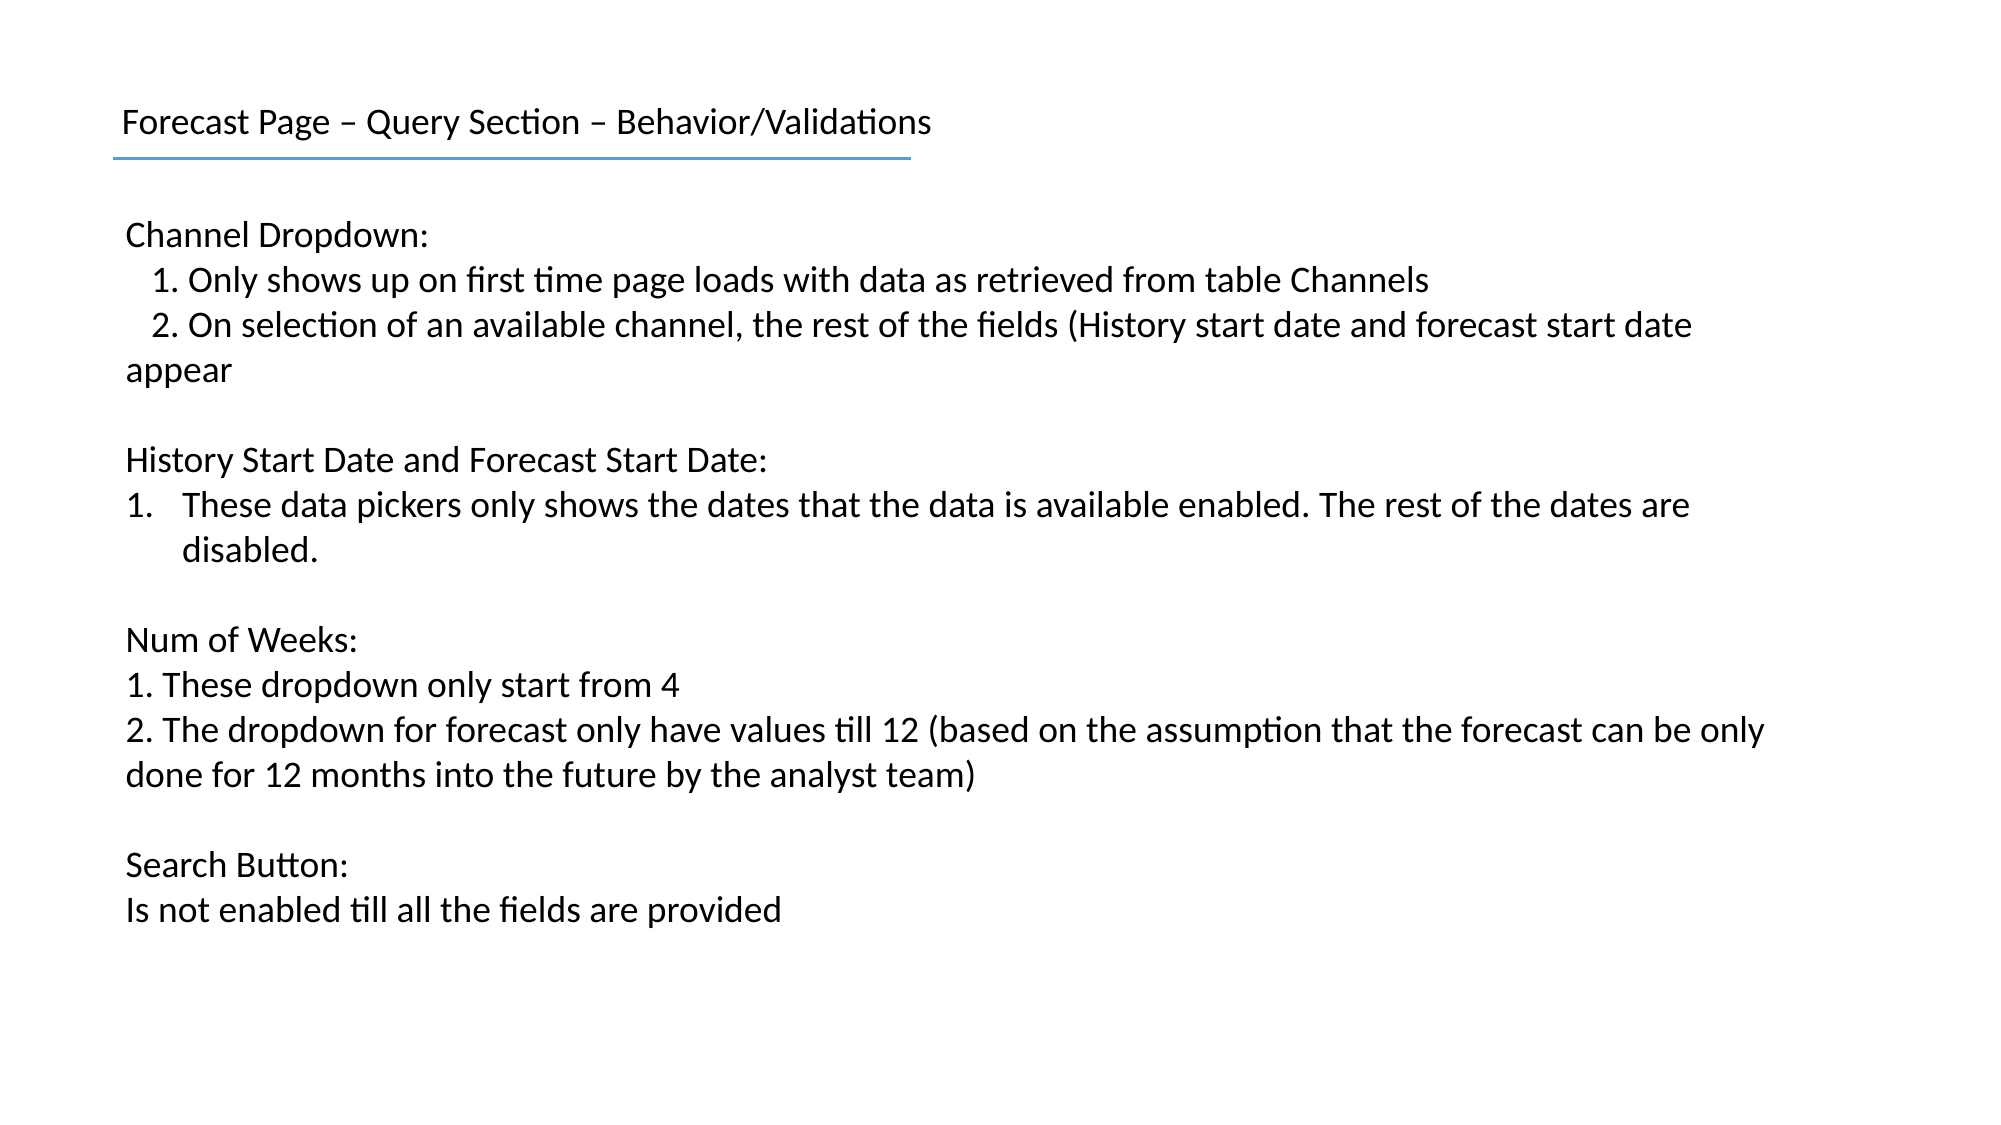

Forecast Page – Query Section – Behavior/Validations
Channel Dropdown:
   1. Only shows up on first time page loads with data as retrieved from table Channels
   2. On selection of an available channel, the rest of the fields (History start date and forecast start date appear

History Start Date and Forecast Start Date:
These data pickers only shows the dates that the data is available enabled. The rest of the dates are disabled.

Num of Weeks:
1. These dropdown only start from 4
2. The dropdown for forecast only have values till 12 (based on the assumption that the forecast can be only done for 12 months into the future by the analyst team)

Search Button:
Is not enabled till all the fields are provided